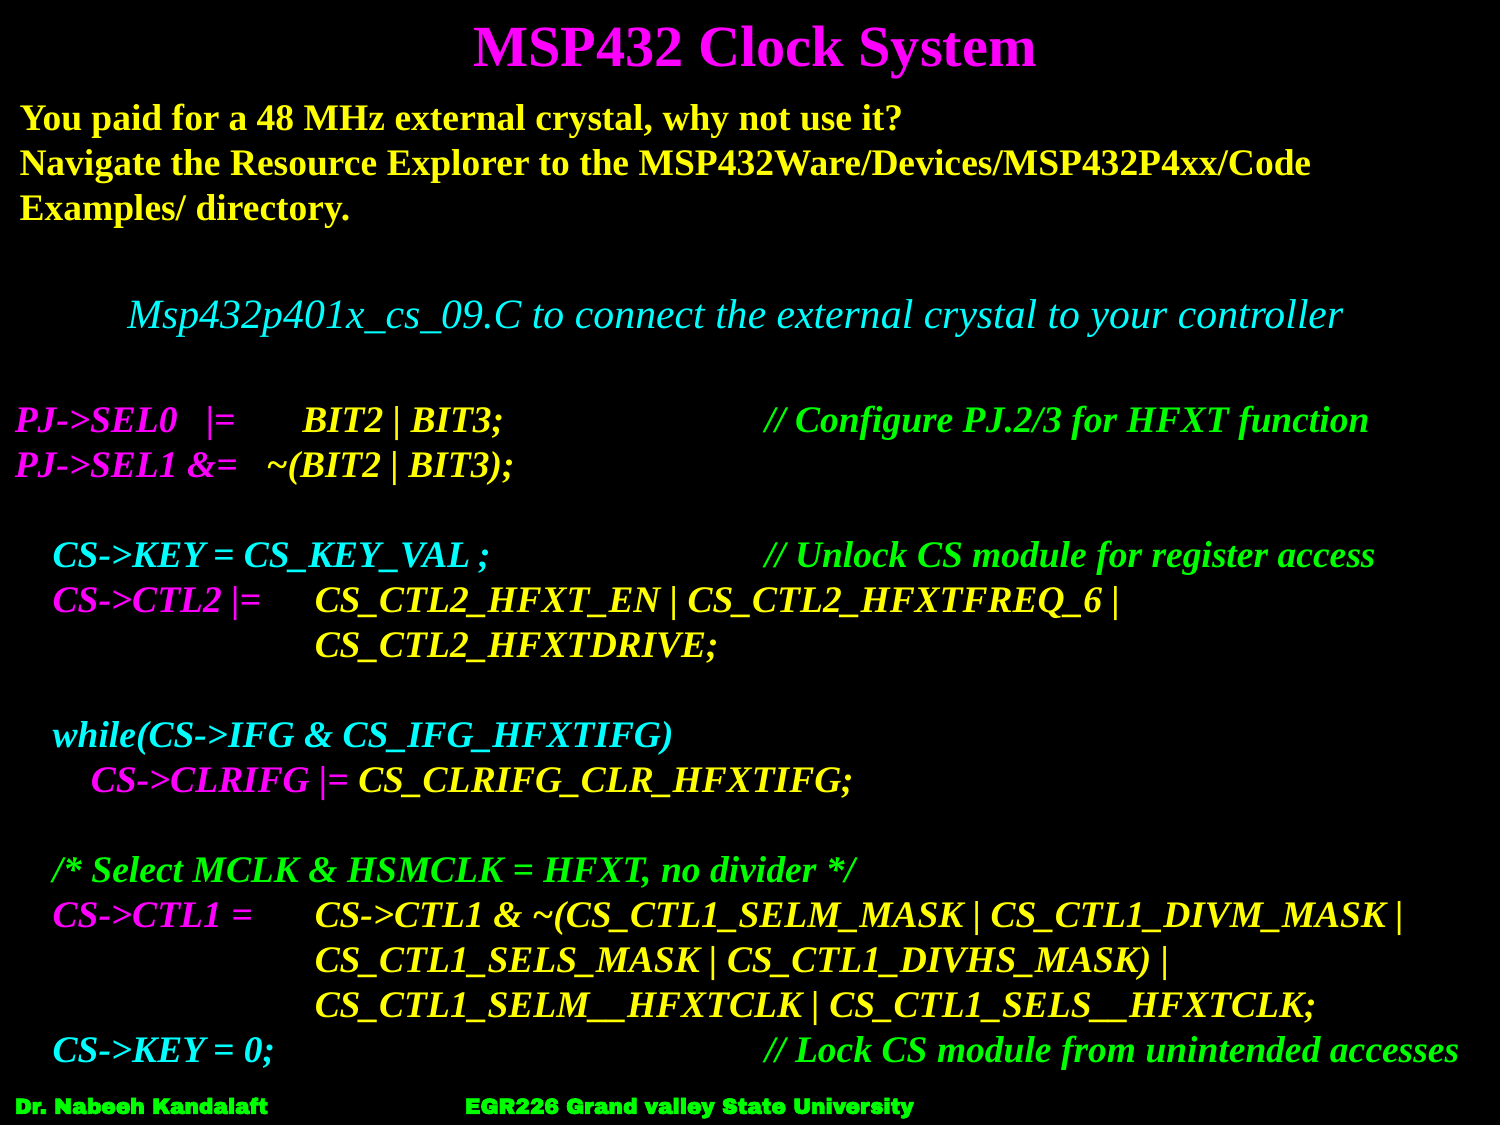

MSP432 Clock System
You paid for a 48 MHz external crystal, why not use it?
Navigate the Resource Explorer to the MSP432Ware/Devices/MSP432P4xx/Code Examples/ directory.
Msp432p401x_cs_09.C to connect the external crystal to your controller
PJ->SEL0   |=       BIT2 | BIT3;                	// Configure PJ.2/3 for HFXT function
PJ->SEL1 &=   ~(BIT2 | BIT3);

    CS->KEY = CS_KEY_VAL ;                 	// Unlock CS module for register access
    CS->CTL2 |= 	CS_CTL2_HFXT_EN | CS_CTL2_HFXTFREQ_6 | 				CS_CTL2_HFXTDRIVE;

    while(CS->IFG & CS_IFG_HFXTIFG)
        CS->CLRIFG |= CS_CLRIFG_CLR_HFXTIFG;

    /* Select MCLK & HSMCLK = HFXT, no divider */
    CS->CTL1 = 	CS->CTL1 & ~(CS_CTL1_SELM_MASK | CS_CTL1_DIVM_MASK | 		CS_CTL1_SELS_MASK | CS_CTL1_DIVHS_MASK) |
            		CS_CTL1_SELM__HFXTCLK | CS_CTL1_SELS__HFXTCLK;
    CS->KEY = 0;                          		// Lock CS module from unintended accesses
Dr. Nabeeh Kandalaft		EGR226 Grand valley State University